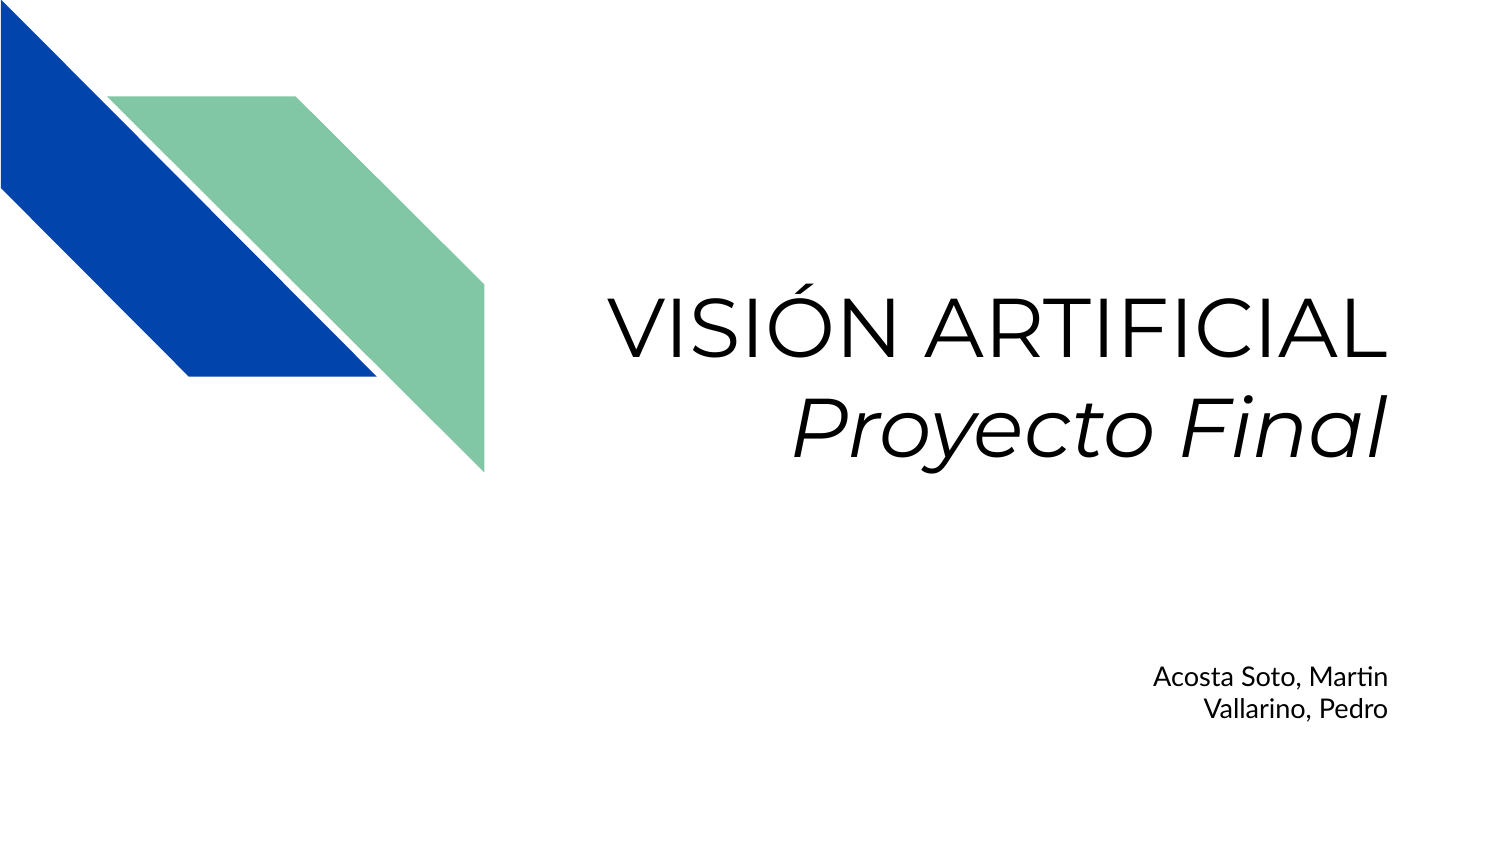

# VISIÓN ARTIFICIAL
Proyecto Final
Acosta Soto, Martin
Vallarino, Pedro